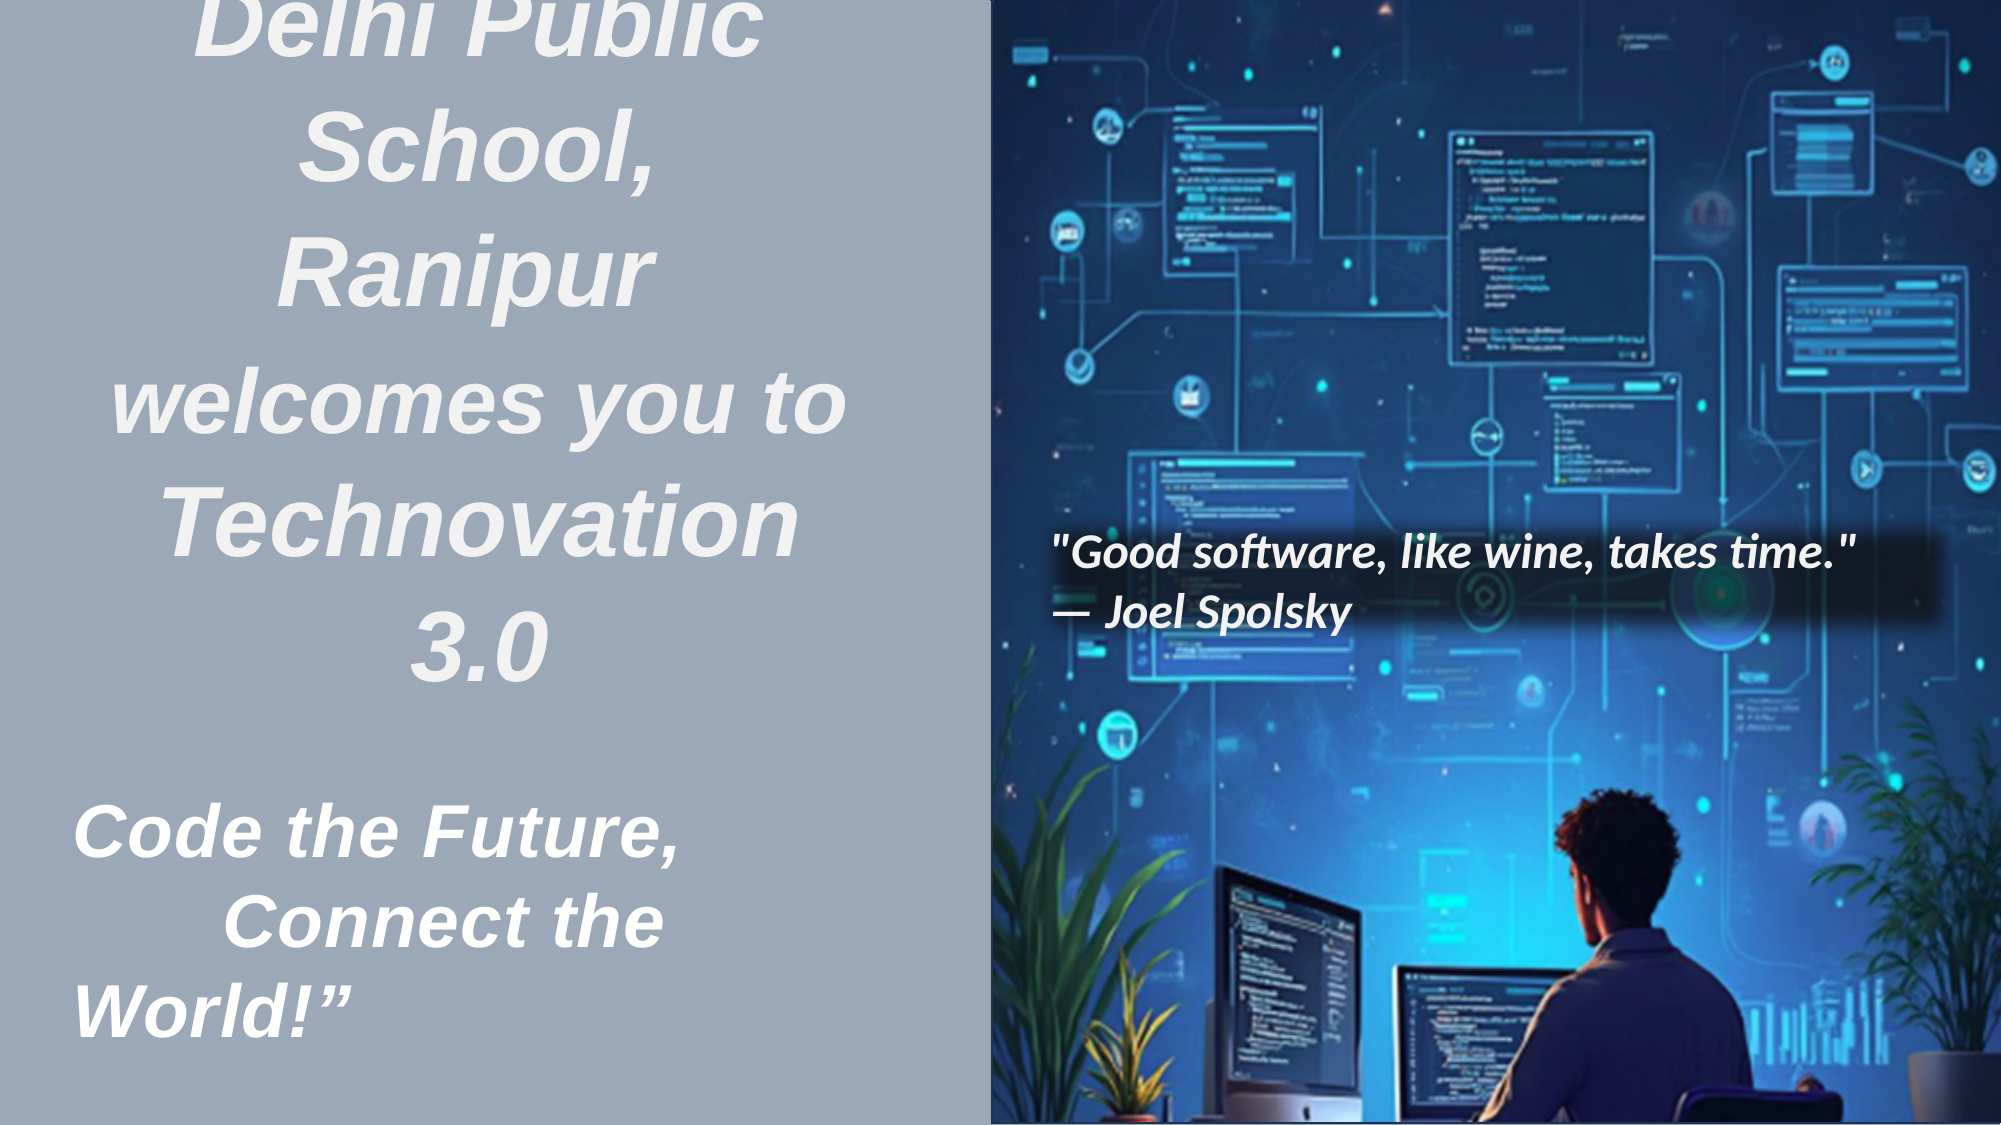

"It’s not about ideas. It’s about making ideas happen."
— Scott Belsky

"The most dangerous phrase in software 	development: 'We’ve always done 		it this way.'"
— Grace Hopper

"Good software, like wine, takes time."
— Joel Spolsky
# Delhi Public School, Ranipur welcomes you to Technovation 3.0
Code the Future,
	Connect the World!”